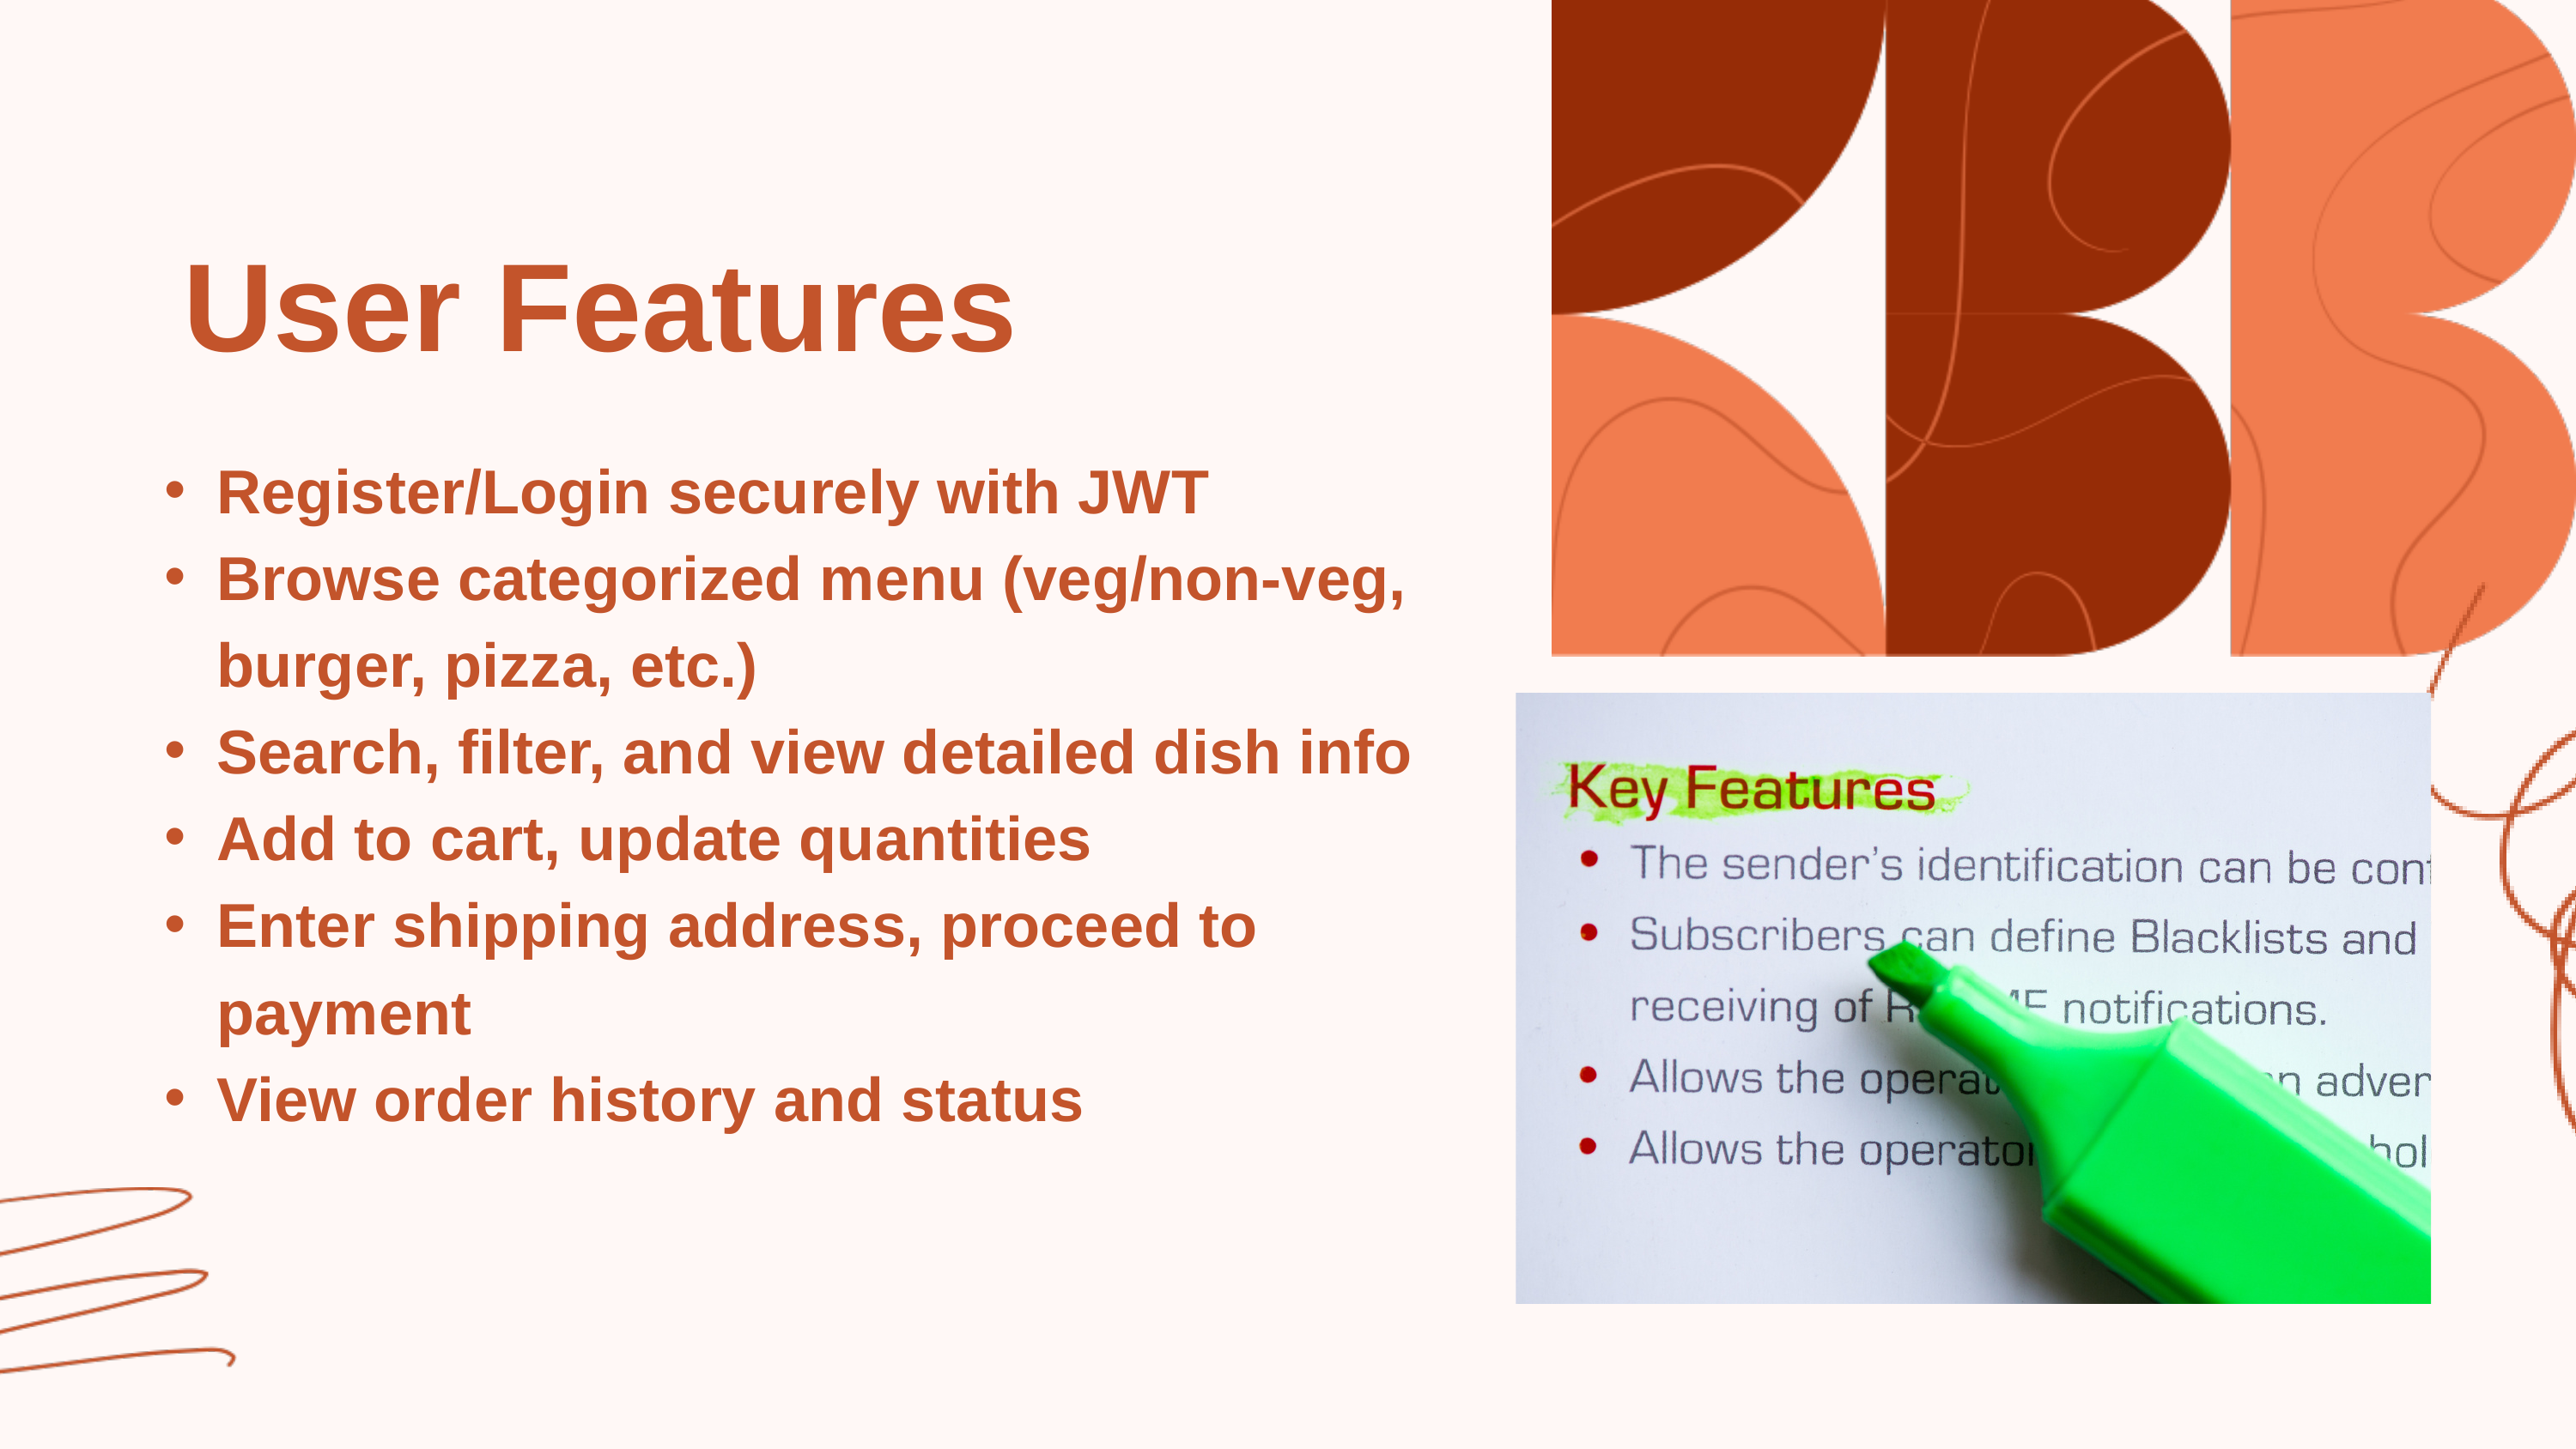

User Features
Register/Login securely with JWT
Browse categorized menu (veg/non-veg, burger, pizza, etc.)
Search, filter, and view detailed dish info
Add to cart, update quantities
Enter shipping address, proceed to payment
View order history and status